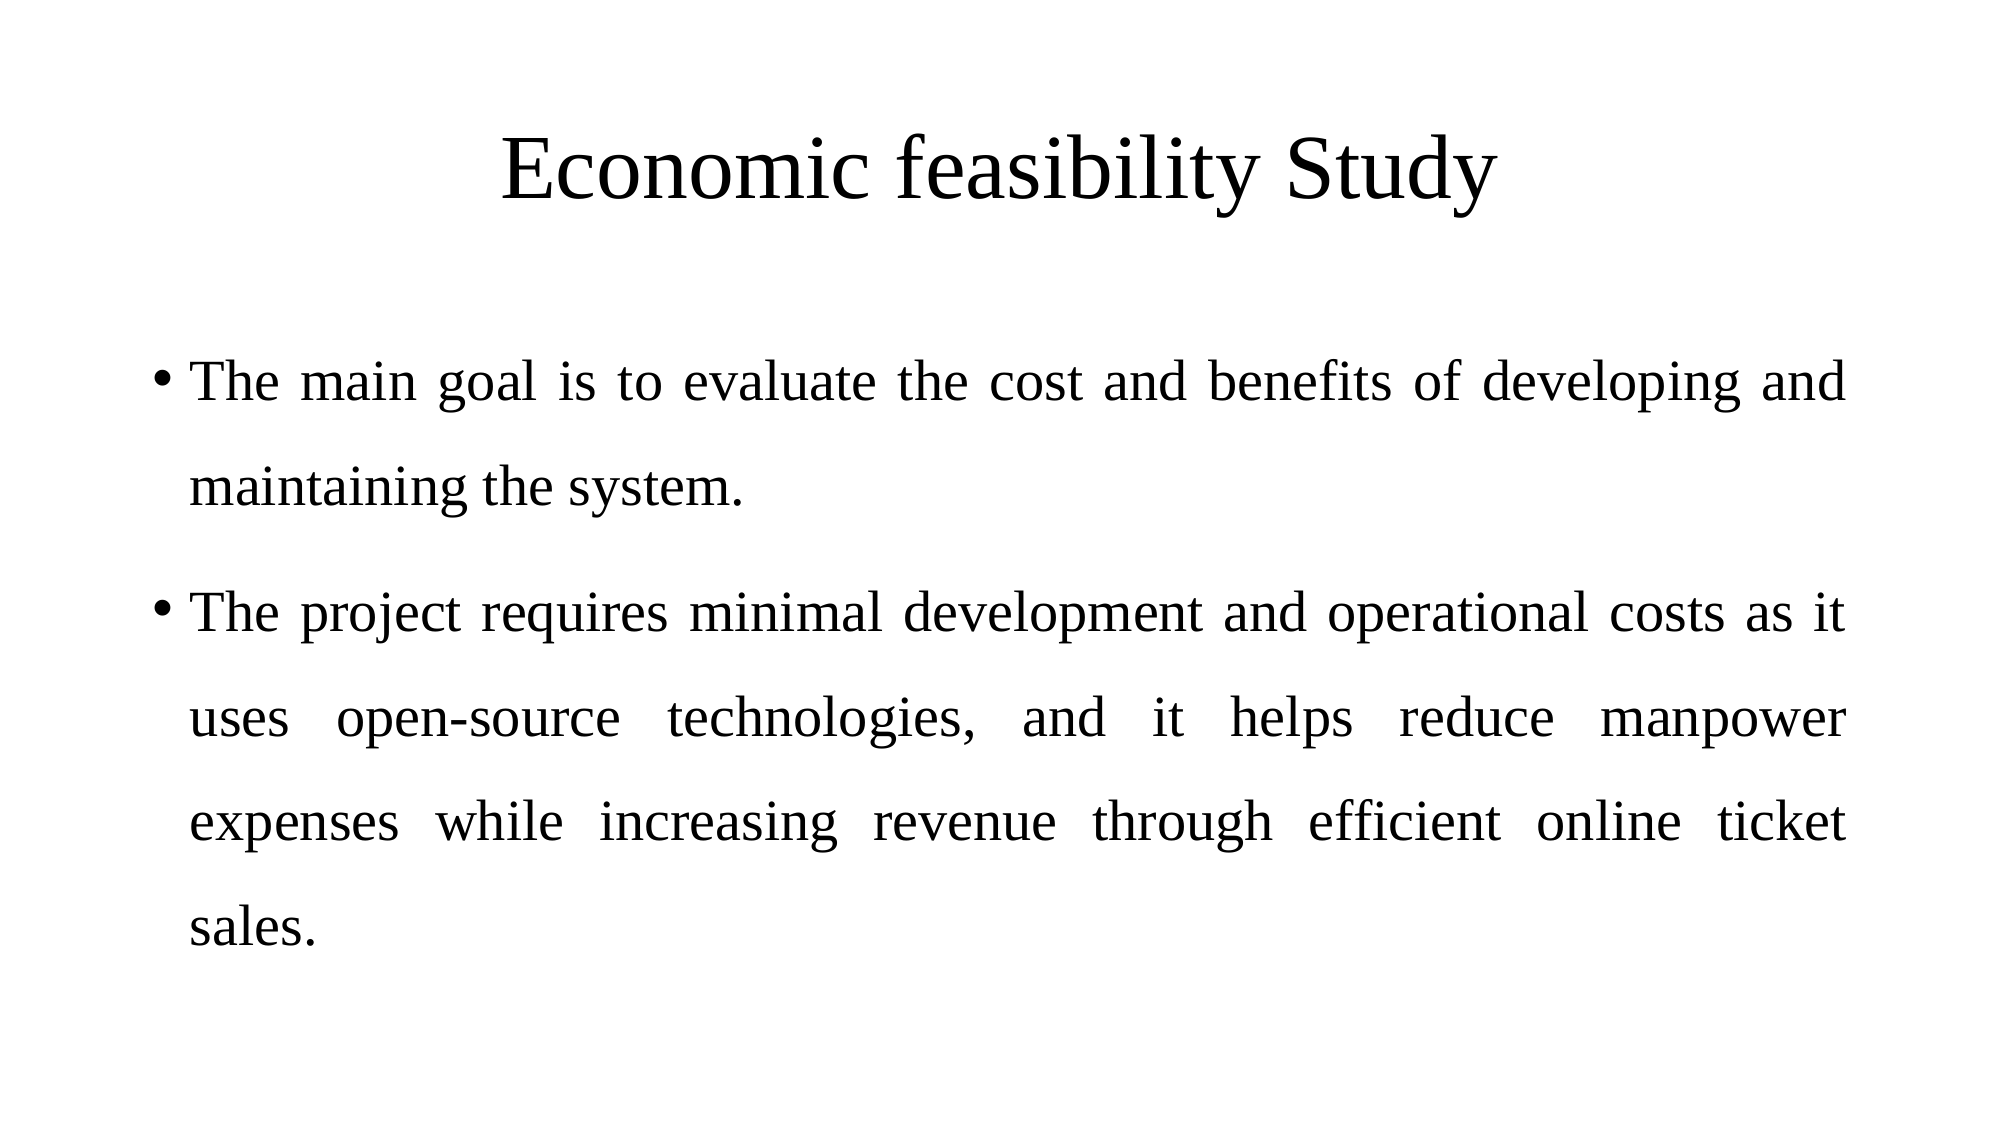

# Economic feasibility Study
The main goal is to evaluate the cost and benefits of developing and maintaining the system.
The project requires minimal development and operational costs as it uses open-source technologies, and it helps reduce manpower expenses while increasing revenue through efficient online ticket sales.
11